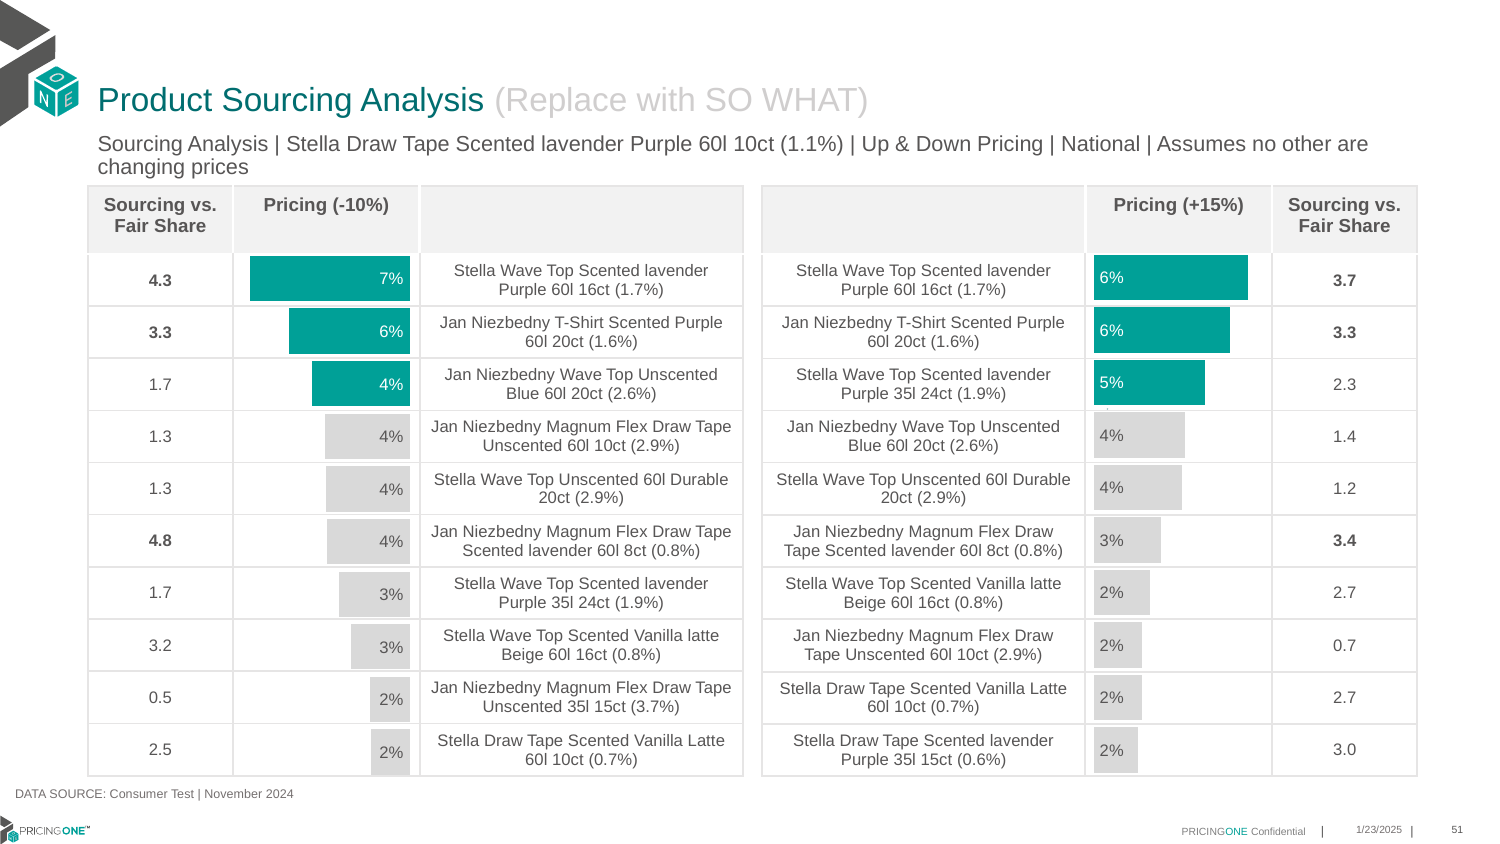

# Product Sourcing Analysis (Replace with SO WHAT)
Sourcing Analysis | Stella Draw Tape Scented lavender Purple 60l 10ct (1.1%) | Up & Down Pricing | National | Assumes no other are changing prices
| Sourcing vs. Fair Share | Pricing (-10%) |  |
| --- | --- | --- |
| 4.3 |  | Stella Wave Top Scented lavender Purple 60l 16ct (1.7%) |
| 3.3 |  | Jan Niezbedny T-Shirt Scented Purple 60l 20ct (1.6%) |
| 1.7 |  | Jan Niezbedny Wave Top Unscented Blue 60l 20ct (2.6%) |
| 1.3 |  | Jan Niezbedny Magnum Flex Draw Tape Unscented 60l 10ct (2.9%) |
| 1.3 |  | Stella Wave Top Unscented 60l Durable 20ct (2.9%) |
| 4.8 |  | Jan Niezbedny Magnum Flex Draw Tape Scented lavender 60l 8ct (0.8%) |
| 1.7 |  | Stella Wave Top Scented lavender Purple 35l 24ct (1.9%) |
| 3.2 |  | Stella Wave Top Scented Vanilla latte Beige 60l 16ct (0.8%) |
| 0.5 |  | Jan Niezbedny Magnum Flex Draw Tape Unscented 35l 15ct (3.7%) |
| 2.5 |  | Stella Draw Tape Scented Vanilla Latte 60l 10ct (0.7%) |
|  | Pricing (+15%) | Sourcing vs. Fair Share |
| --- | --- | --- |
| Stella Wave Top Scented lavender Purple 60l 16ct (1.7%) |  | 3.7 |
| Jan Niezbedny T-Shirt Scented Purple 60l 20ct (1.6%) |  | 3.3 |
| Stella Wave Top Scented lavender Purple 35l 24ct (1.9%) |  | 2.3 |
| Jan Niezbedny Wave Top Unscented Blue 60l 20ct (2.6%) |  | 1.4 |
| Stella Wave Top Unscented 60l Durable 20ct (2.9%) |  | 1.2 |
| Jan Niezbedny Magnum Flex Draw Tape Scented lavender 60l 8ct (0.8%) |  | 3.4 |
| Stella Wave Top Scented Vanilla latte Beige 60l 16ct (0.8%) |  | 2.7 |
| Jan Niezbedny Magnum Flex Draw Tape Unscented 60l 10ct (2.9%) |  | 0.7 |
| Stella Draw Tape Scented Vanilla Latte 60l 10ct (0.7%) |  | 2.7 |
| Stella Draw Tape Scented lavender Purple 35l 15ct (0.6%) |  | 3.0 |

### Chart

| Category | Stella Draw Tape Scented lavender Purple 60l 10ct (1.1%) |
|---|---|
| Stella Wave Top Scented lavender Purple 60l 16ct (1.7%) | 0.06264767989861364 |
| Jan Niezbedny T-Shirt Scented Purple 60l 20ct (1.6%) | 0.05509729141565084 |
| Stella Wave Top Scented lavender Purple 35l 24ct (1.9%) | 0.045078593976312455 |
| Jan Niezbedny Wave Top Unscented Blue 60l 20ct (2.6%) | 0.037095962854685985 |
| Stella Wave Top Unscented 60l Durable 20ct (2.9%) | 0.03585381659879674 |
| Jan Niezbedny Magnum Flex Draw Tape Scented lavender 60l 8ct (0.8%) | 0.027219384627859663 |
| Stella Wave Top Scented Vanilla latte Beige 60l 16ct (0.8%) | 0.022825702332294463 |
| Jan Niezbedny Magnum Flex Draw Tape Unscented 60l 10ct (2.9%) | 0.019727835805623962 |
| Stella Draw Tape Scented Vanilla Latte 60l 10ct (0.7%) | 0.019547891088301603 |
| Stella Draw Tape Scented lavender Purple 35l 15ct (0.6%) | 0.017772925400683773 |

### Chart

| Category | Stella Draw Tape Scented lavender Purple 60l 10ct (1.1%) |
|---|---|
| Stella Wave Top Scented lavender Purple 60l 16ct (1.7%) | 0.07312192677053647 |
| Jan Niezbedny T-Shirt Scented Purple 60l 20ct (1.6%) | 0.05524842354259493 |
| Jan Niezbedny Wave Top Unscented Blue 60l 20ct (2.6%) | 0.04463887588373348 |
| Jan Niezbedny Magnum Flex Draw Tape Unscented 60l 10ct (2.9%) | 0.0389279194792457 |
| Stella Wave Top Unscented 60l Durable 20ct (2.9%) | 0.038383463784673486 |
| Jan Niezbedny Magnum Flex Draw Tape Scented lavender 60l 8ct (0.8%) | 0.03791357996461307 |
| Stella Wave Top Scented lavender Purple 35l 24ct (1.9%) | 0.03249572492864102 |
| Stella Wave Top Scented Vanilla latte Beige 60l 16ct (0.8%) | 0.027222047138953924 |
| Jan Niezbedny Magnum Flex Draw Tape Unscented 35l 15ct (3.7%) | 0.01852321683699364 |
| Stella Draw Tape Scented Vanilla Latte 60l 10ct (0.7%) | 0.017921276439624576 |
DATA SOURCE: Consumer Test | November 2024

1/23/2025
51